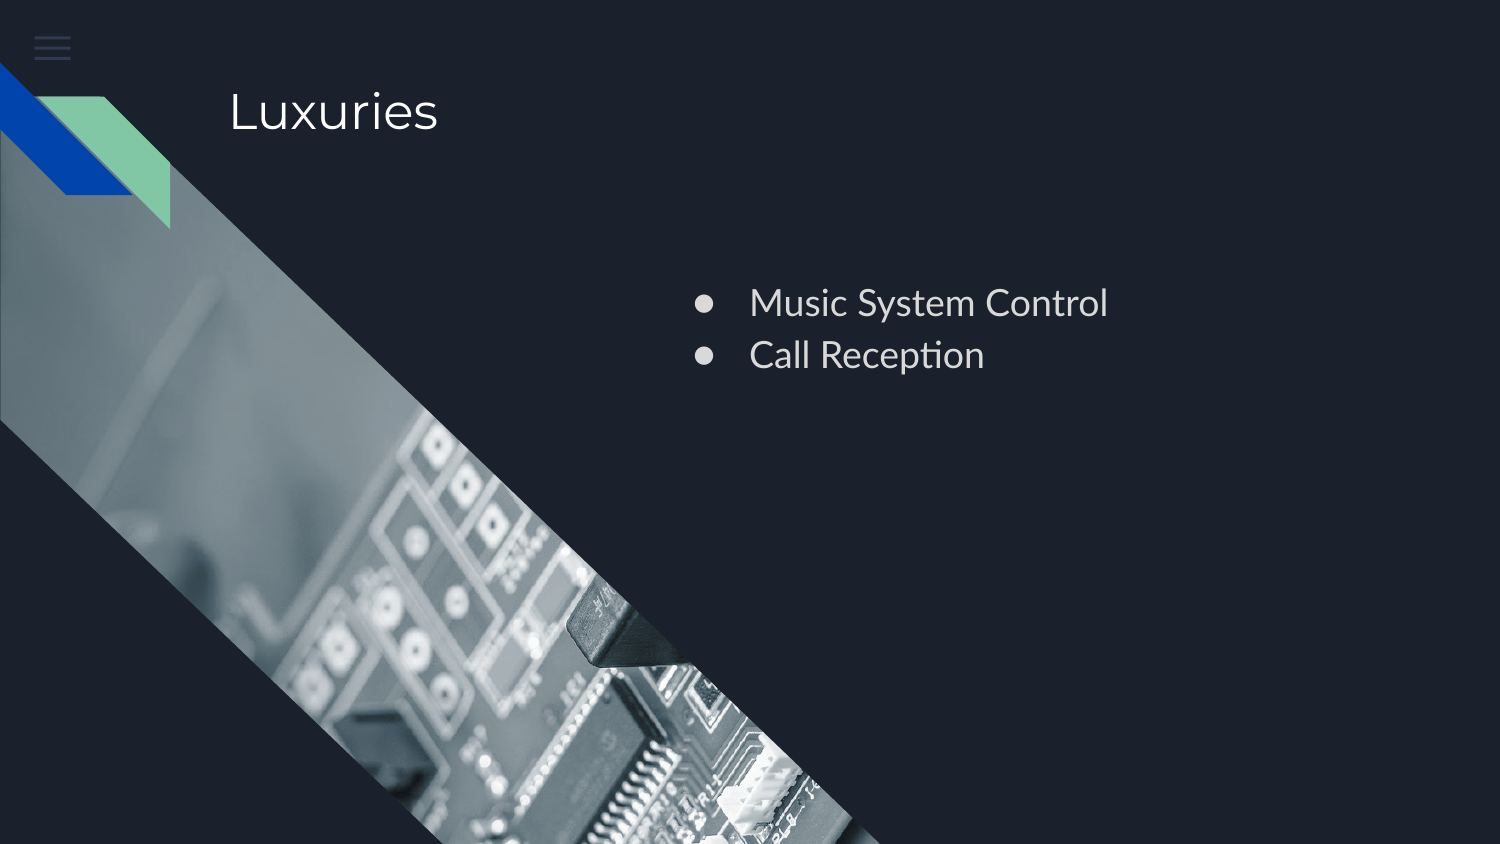

# Luxuries
Music System Control
Call Reception